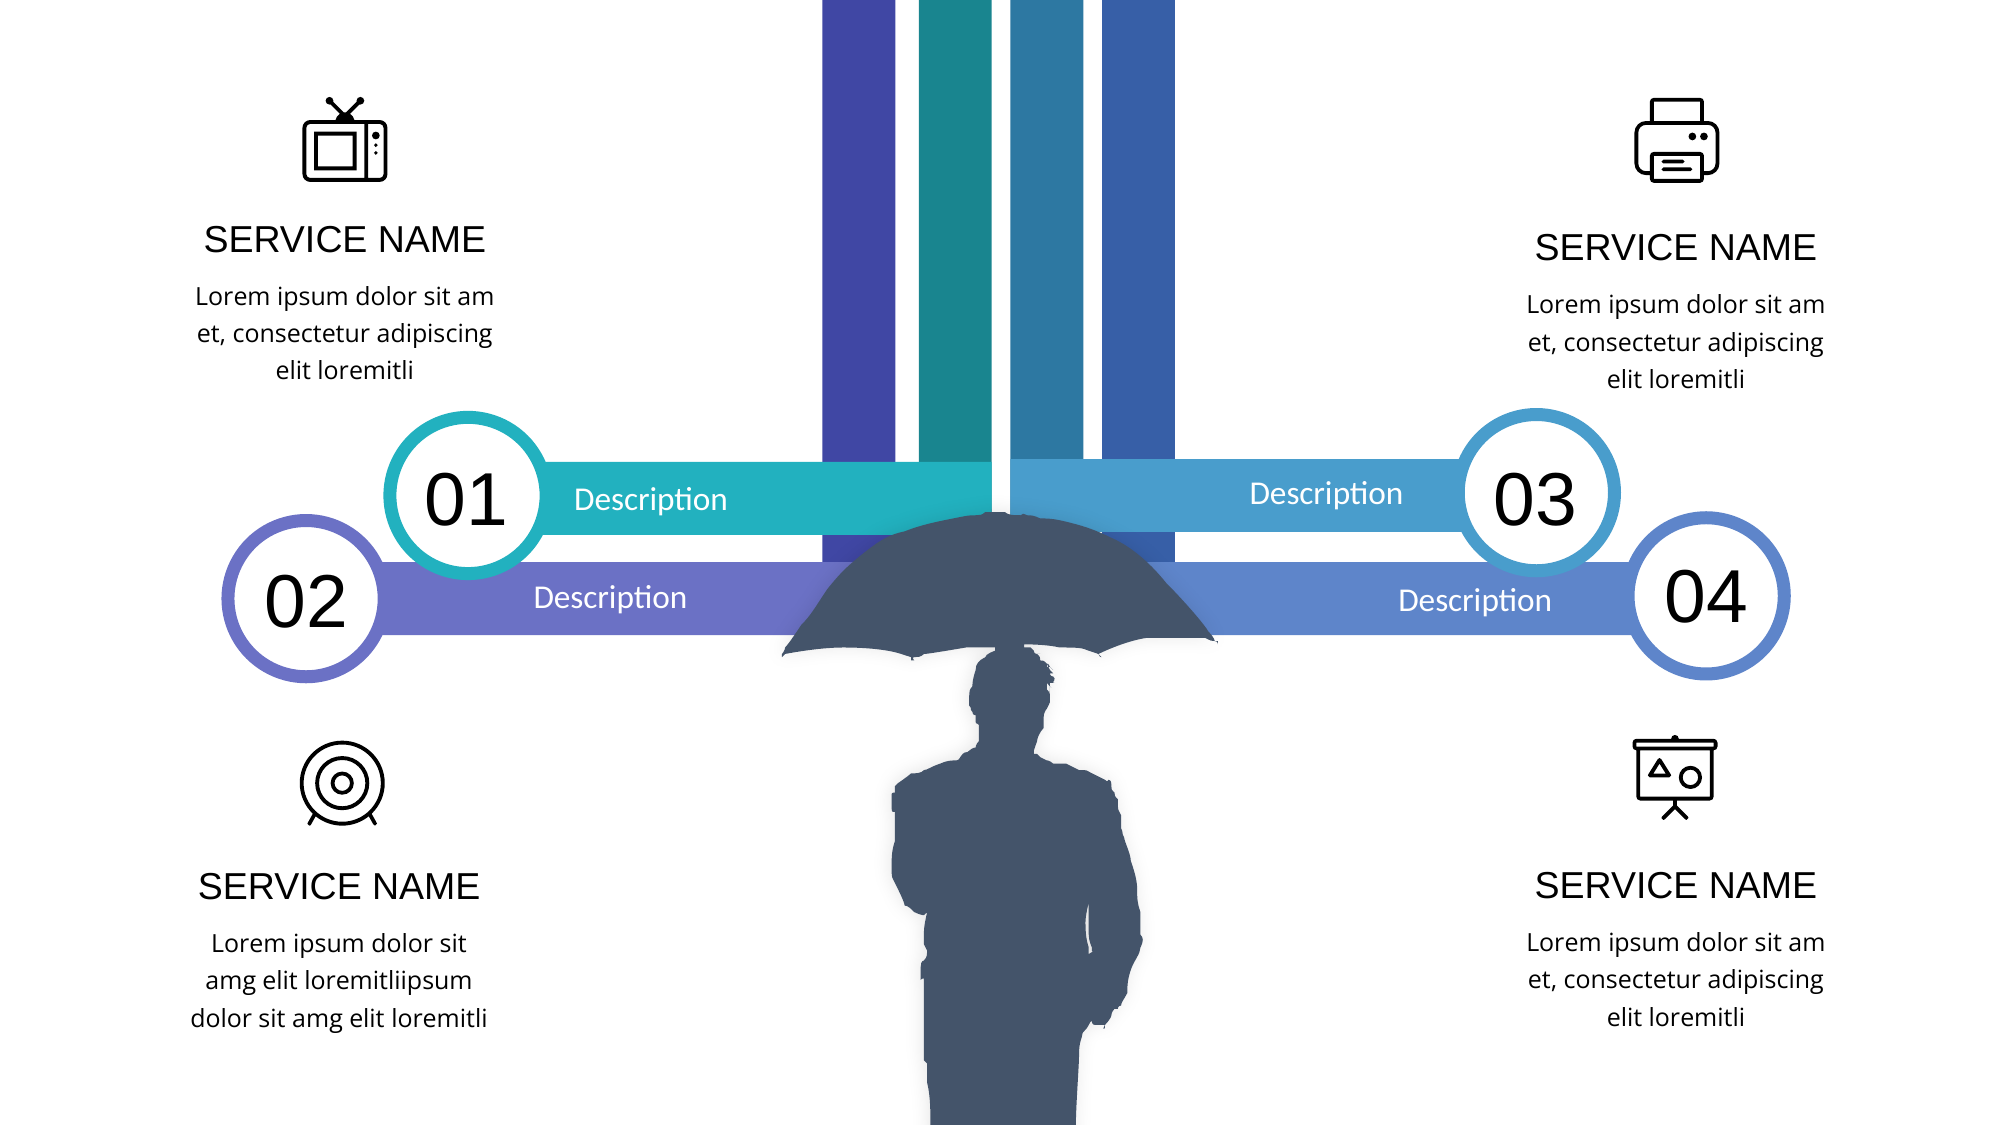

SERVICE NAME
Lorem ipsum dolor sit am et, consectetur adipiscing elit loremitli

SERVICE NAME
Lorem ipsum dolor sit am et, consectetur adipiscing elit loremitli

01
03
Description
Description

04
02
Description
Description

SERVICE NAME
Lorem ipsum dolor sit am et, consectetur adipiscing elit loremitli

SERVICE NAME
Lorem ipsum dolor sit amg elit loremitliipsum dolor sit amg elit loremitli